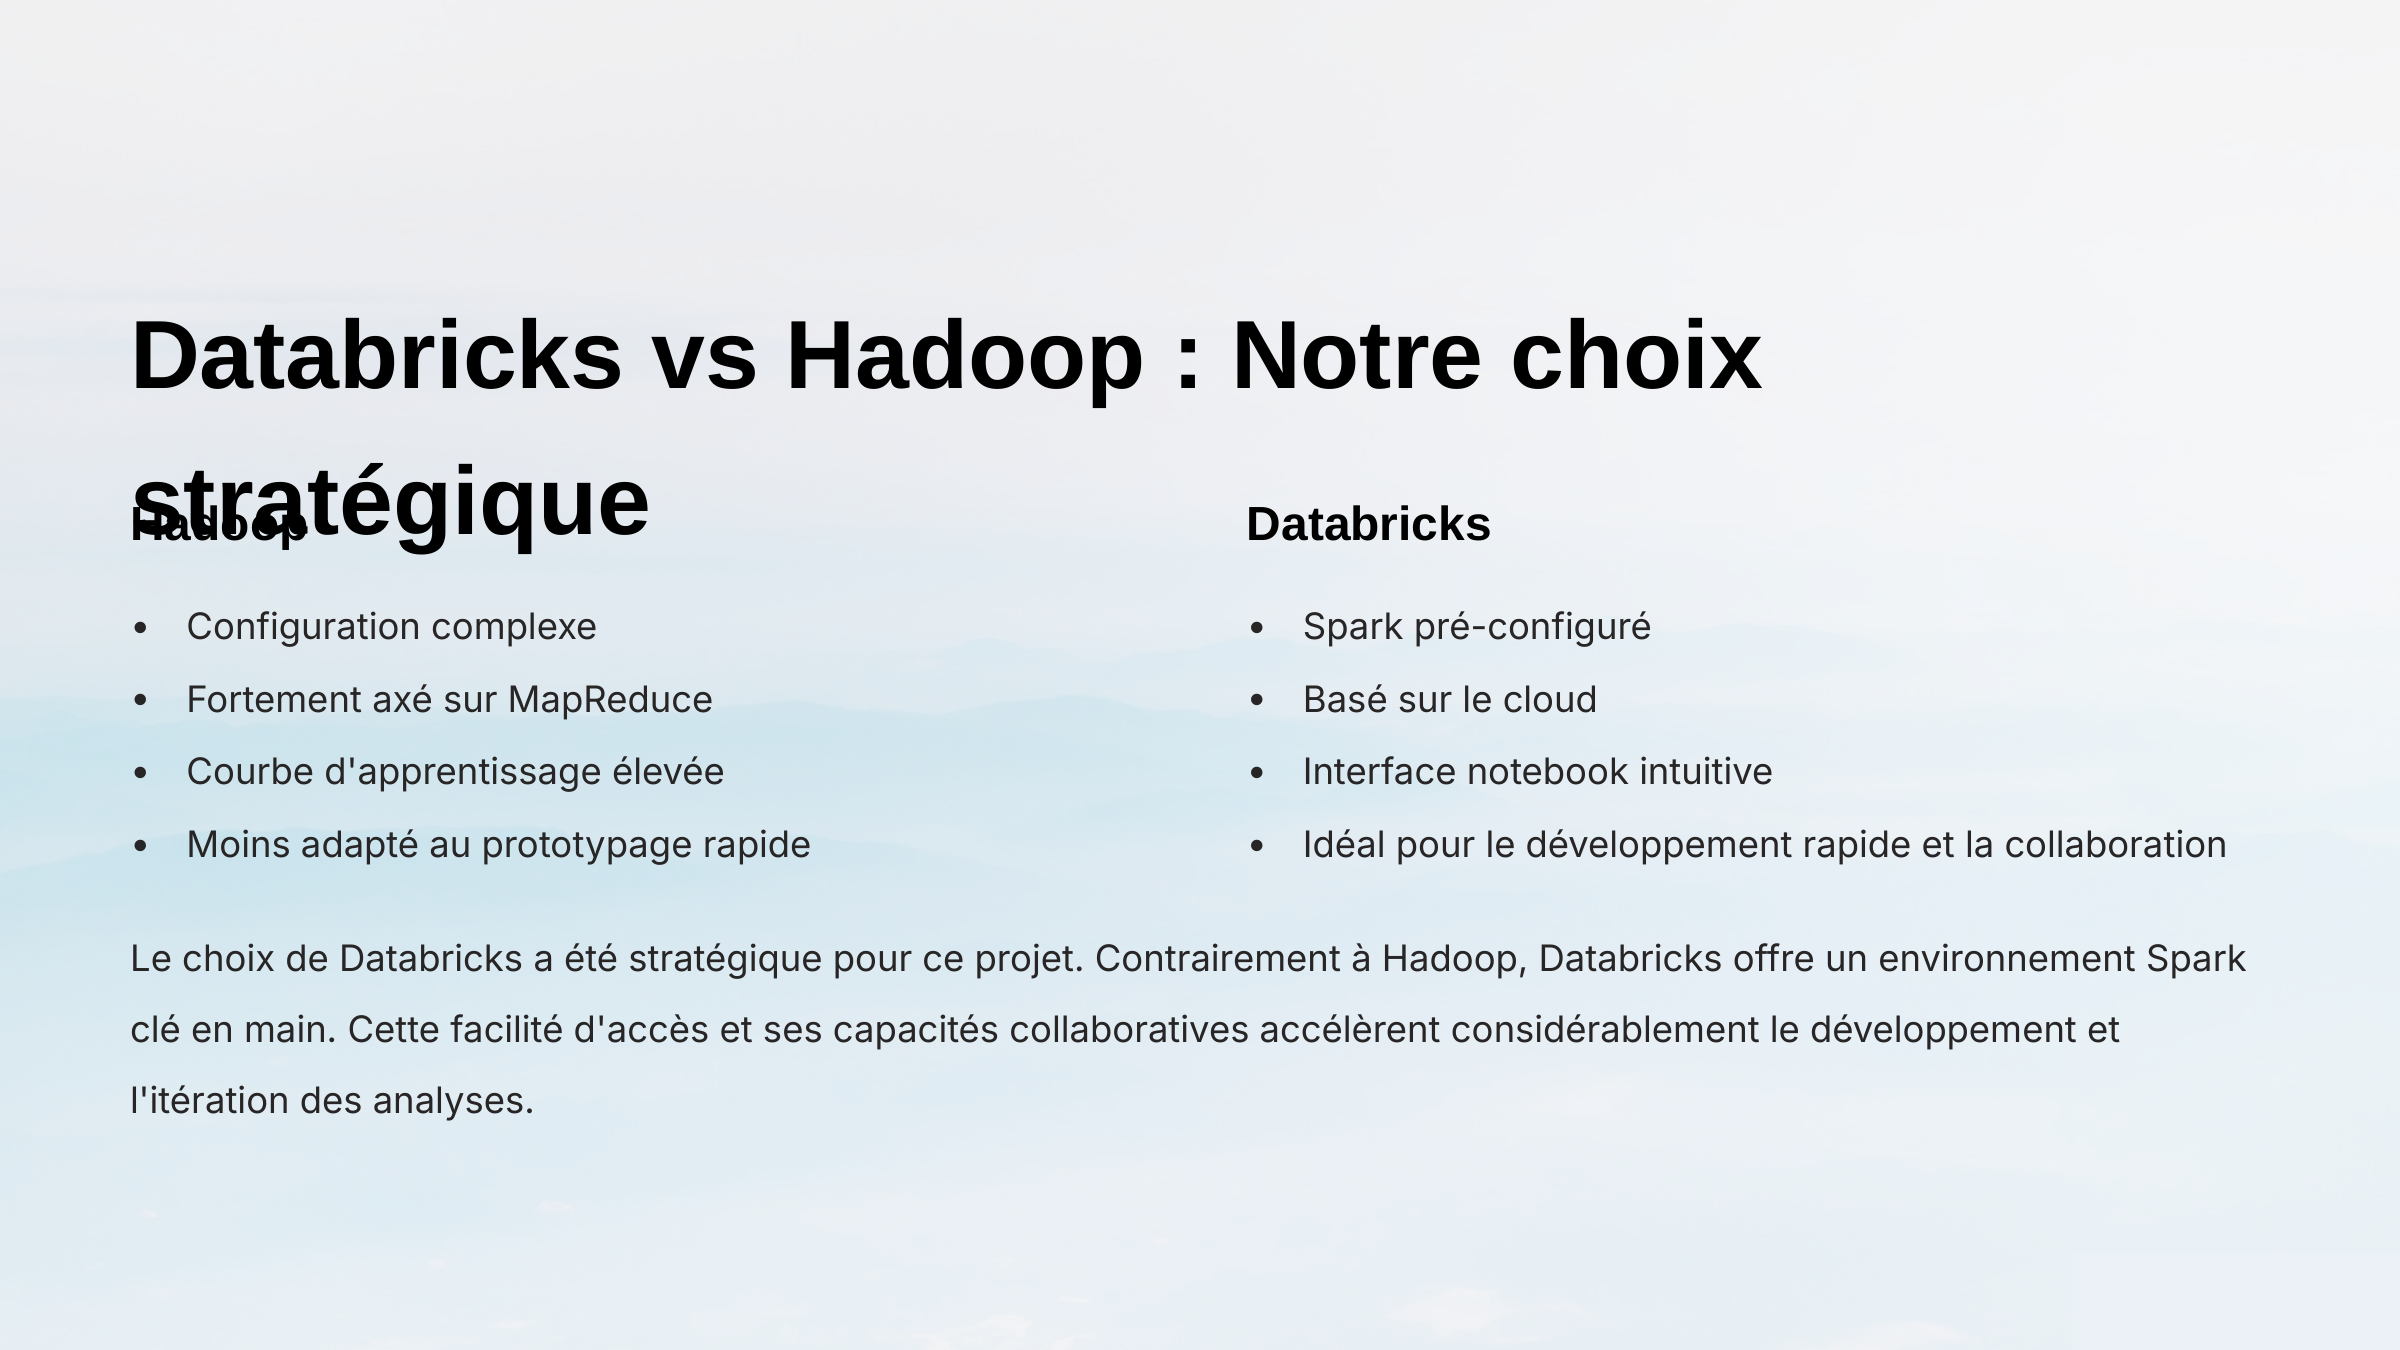

Databricks vs Hadoop : Notre choix stratégique
Hadoop
Databricks
Configuration complexe
Spark pré-configuré
Fortement axé sur MapReduce
Basé sur le cloud
Courbe d'apprentissage élevée
Interface notebook intuitive
Moins adapté au prototypage rapide
Idéal pour le développement rapide et la collaboration
Le choix de Databricks a été stratégique pour ce projet. Contrairement à Hadoop, Databricks offre un environnement Spark clé en main. Cette facilité d'accès et ses capacités collaboratives accélèrent considérablement le développement et l'itération des analyses.